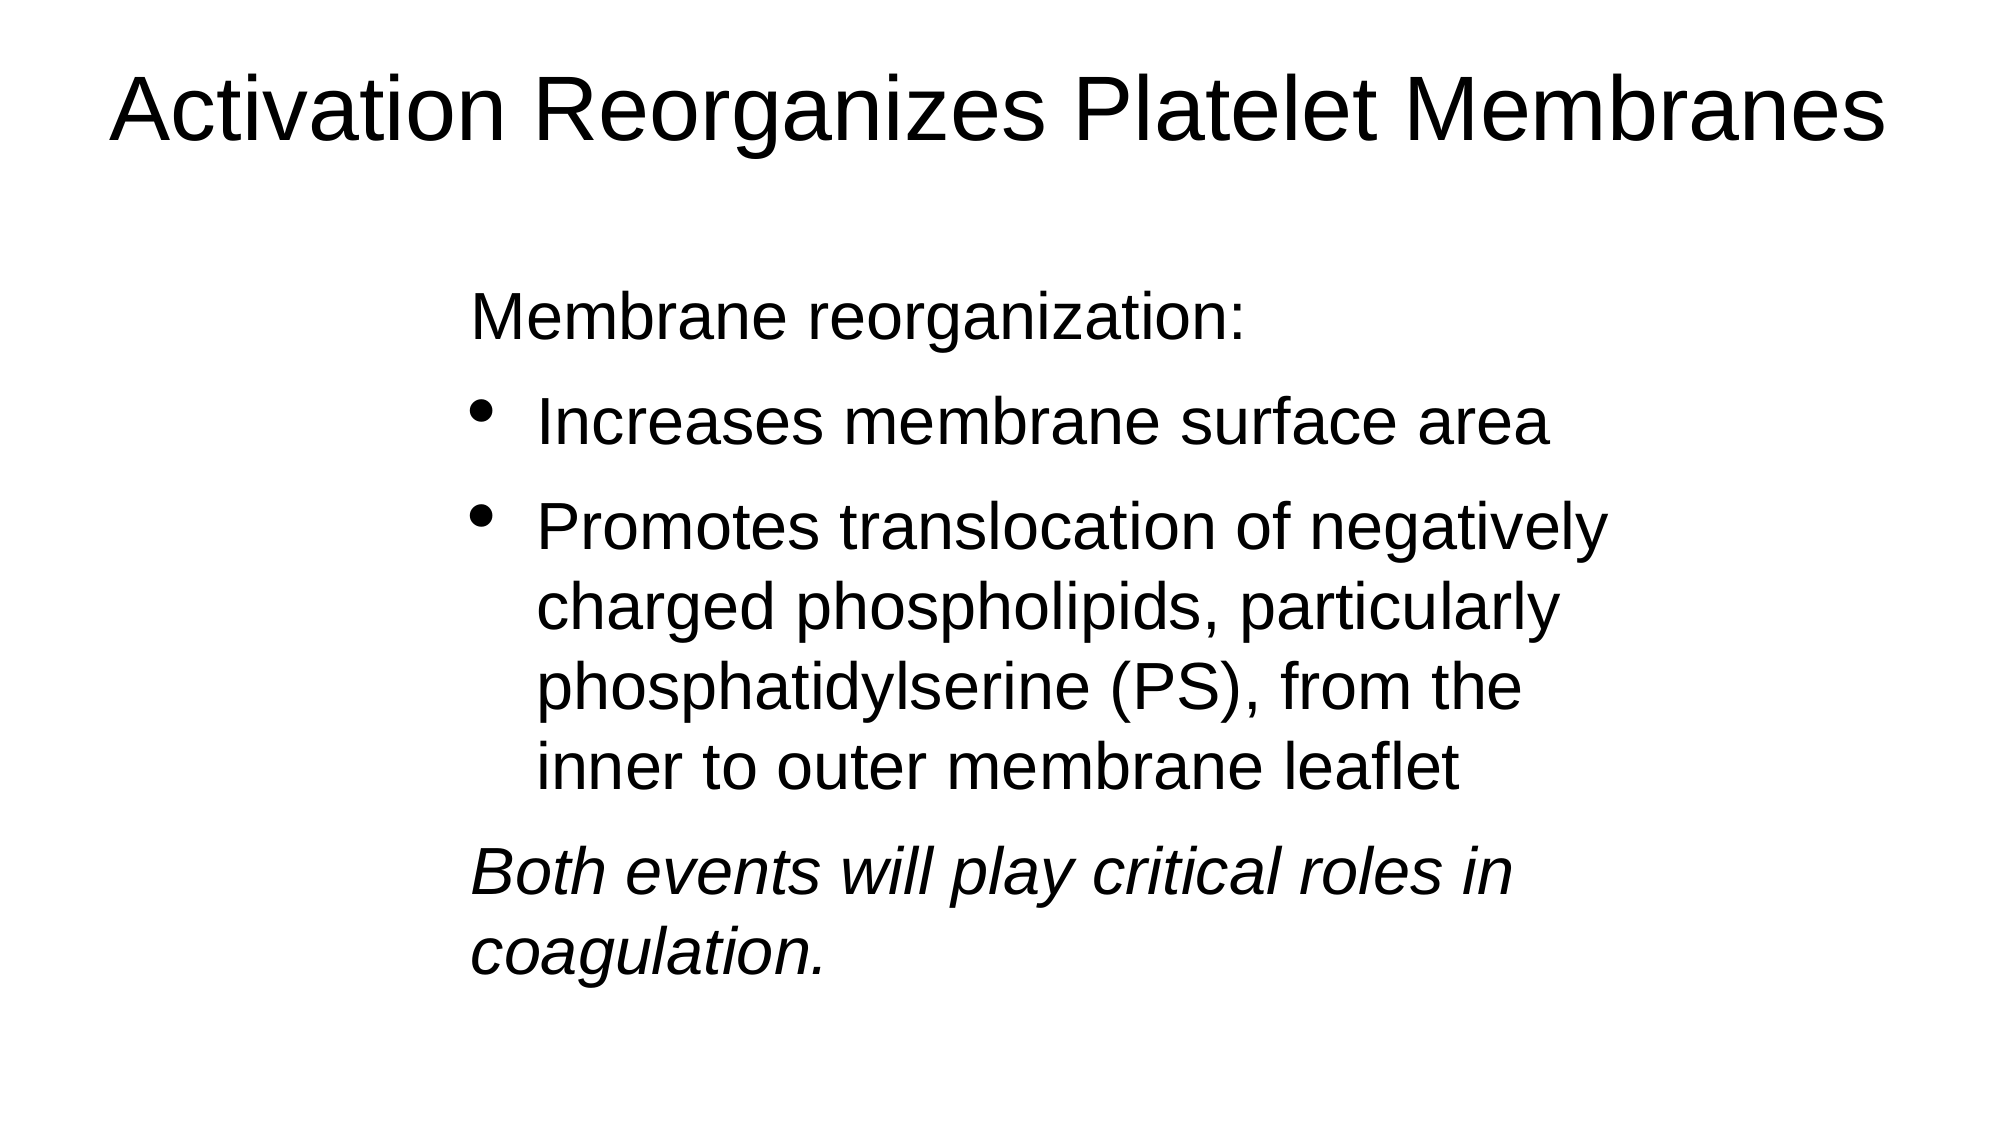

# Activation Reorganizes Platelet Membranes
Membrane reorganization:
Increases membrane surface area
Promotes translocation of negatively charged phospholipids, particularly phosphatidylserine (PS), from the inner to outer membrane leaflet
Both events will play critical roles in coagulation.